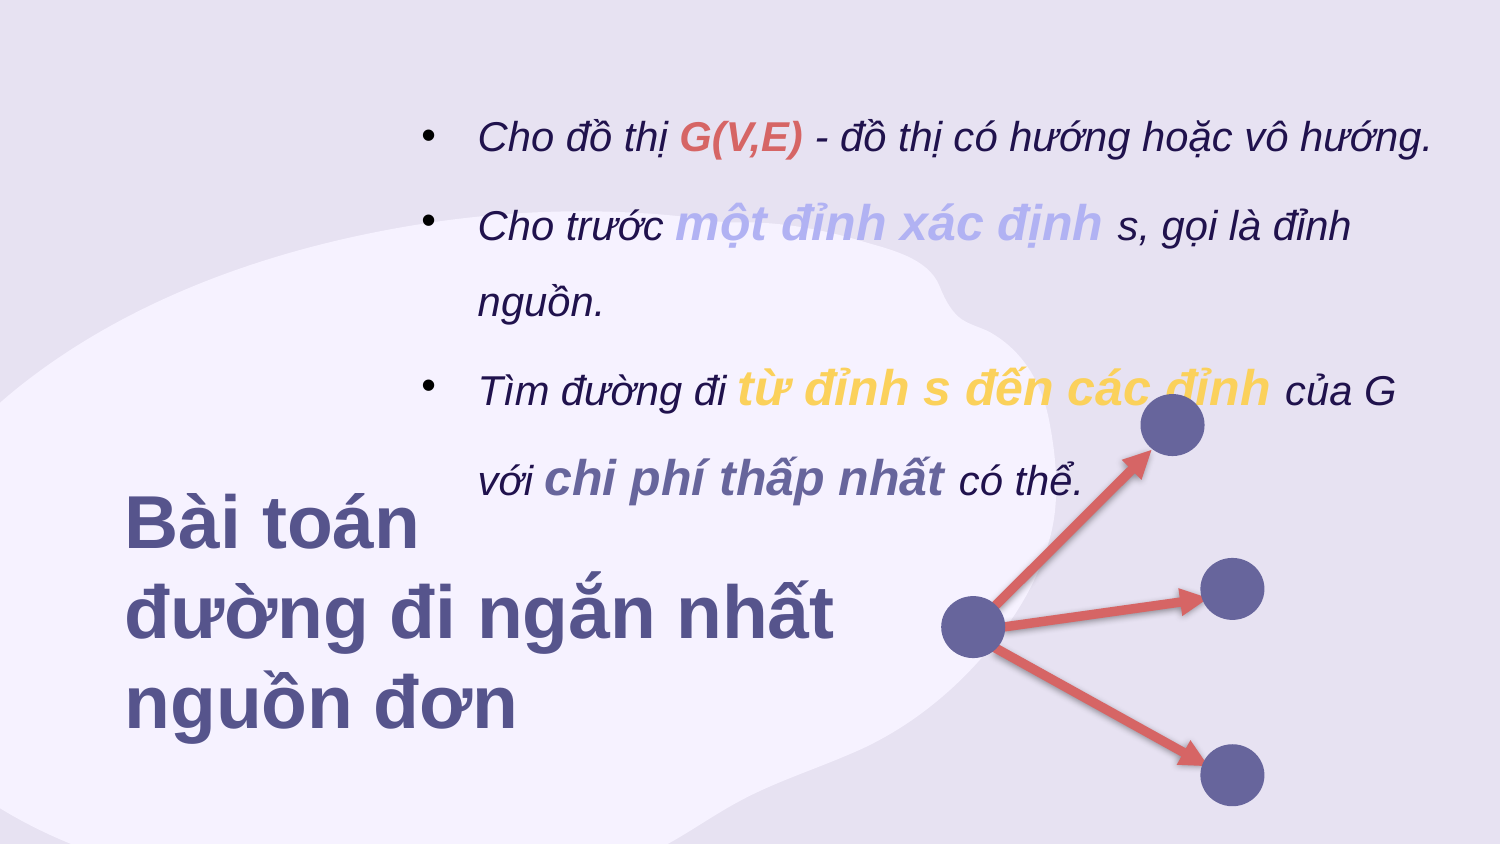

Cho đồ thị G(V,E) - đồ thị có hướng hoặc vô hướng.
Cho trước một đỉnh xác định s, gọi là đỉnh nguồn.
Tìm đường đi từ đỉnh s đến các đỉnh của G với chi phí thấp nhất có thể.

Bài toán
đường đi ngắn nhất
nguồn đơn